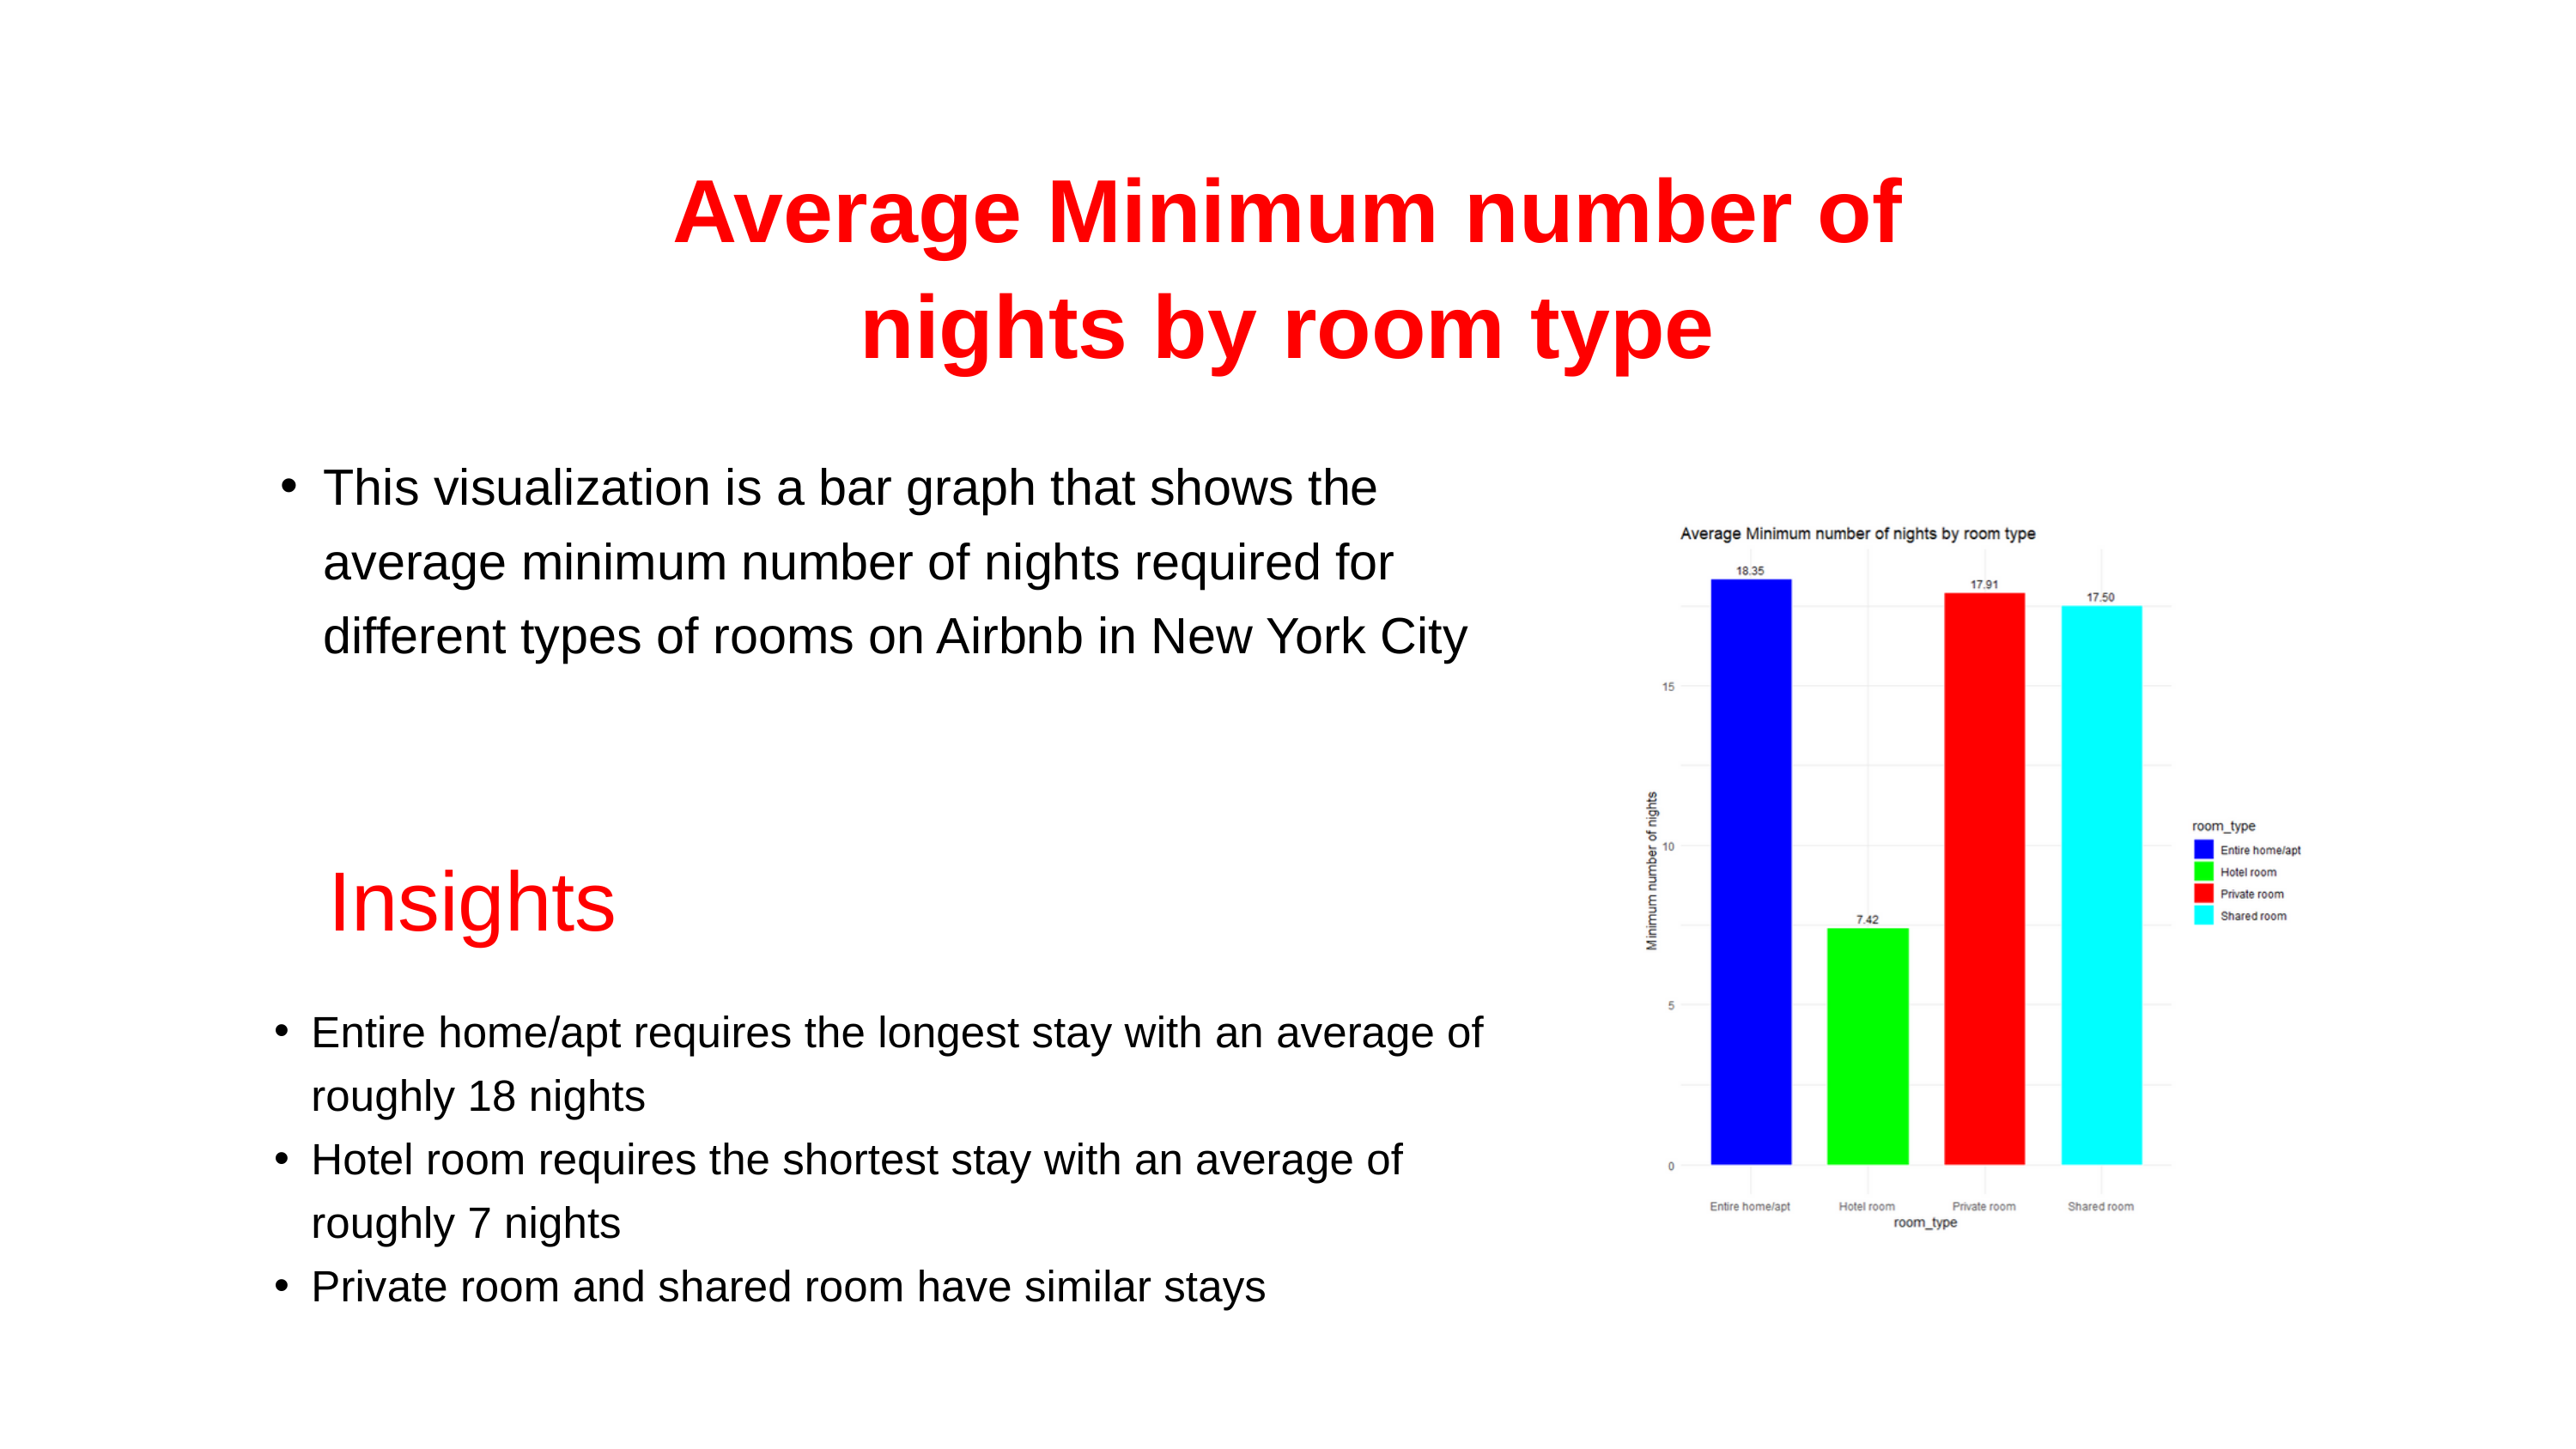

Average Minimum number of nights by room type
This visualization is a bar graph that shows the average minimum number of nights required for different types of rooms on Airbnb in New York City

Insights
Entire home/apt requires the longest stay with an average of  roughly 18 nights
Hotel room requires the shortest stay with an average of  roughly 7 nights
Private room and shared room have similar stays